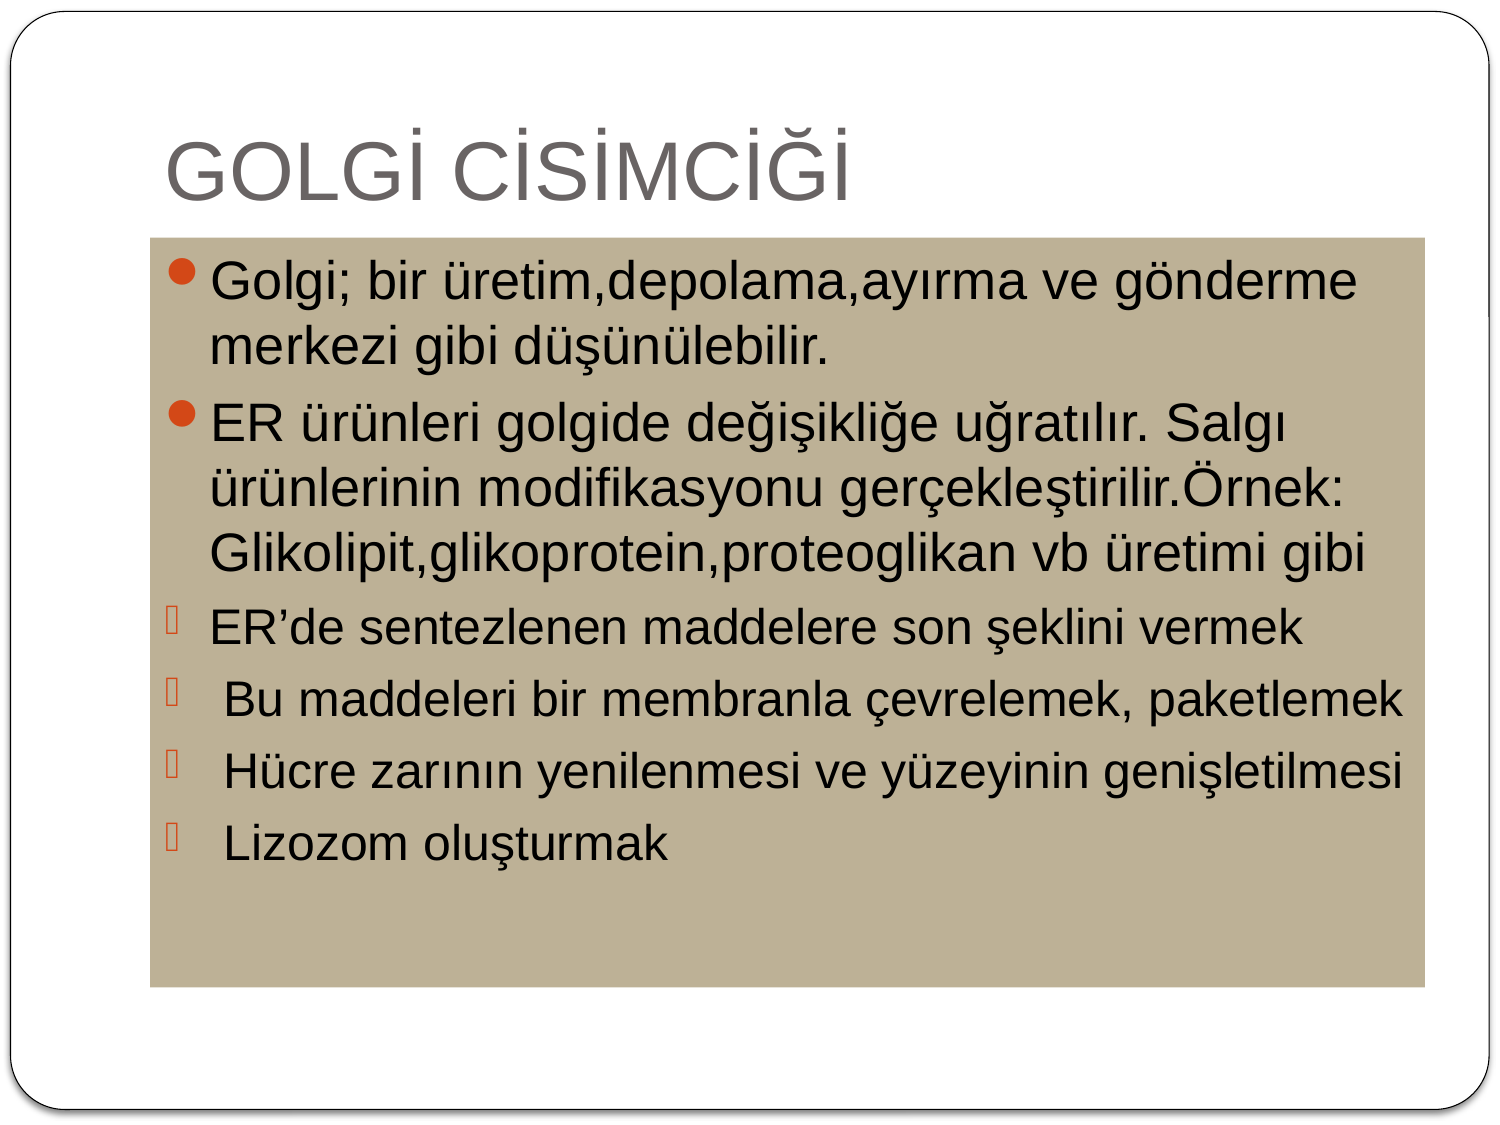

# GOLGİ CİSİMCİĞİ
Golgi; bir üretim,depolama,ayırma ve gönderme merkezi gibi düşünülebilir.
ER ürünleri golgide değişikliğe uğratılır. Salgı ürünlerinin modifikasyonu gerçekleştirilir.Örnek: Glikolipit,glikoprotein,proteoglikan vb üretimi gibi
ER’de sentezlenen maddelere son şeklini vermek
 Bu maddeleri bir membranla çevrelemek, paketlemek
 Hücre zarının yenilenmesi ve yüzeyinin genişletilmesi
 Lizozom oluşturmak